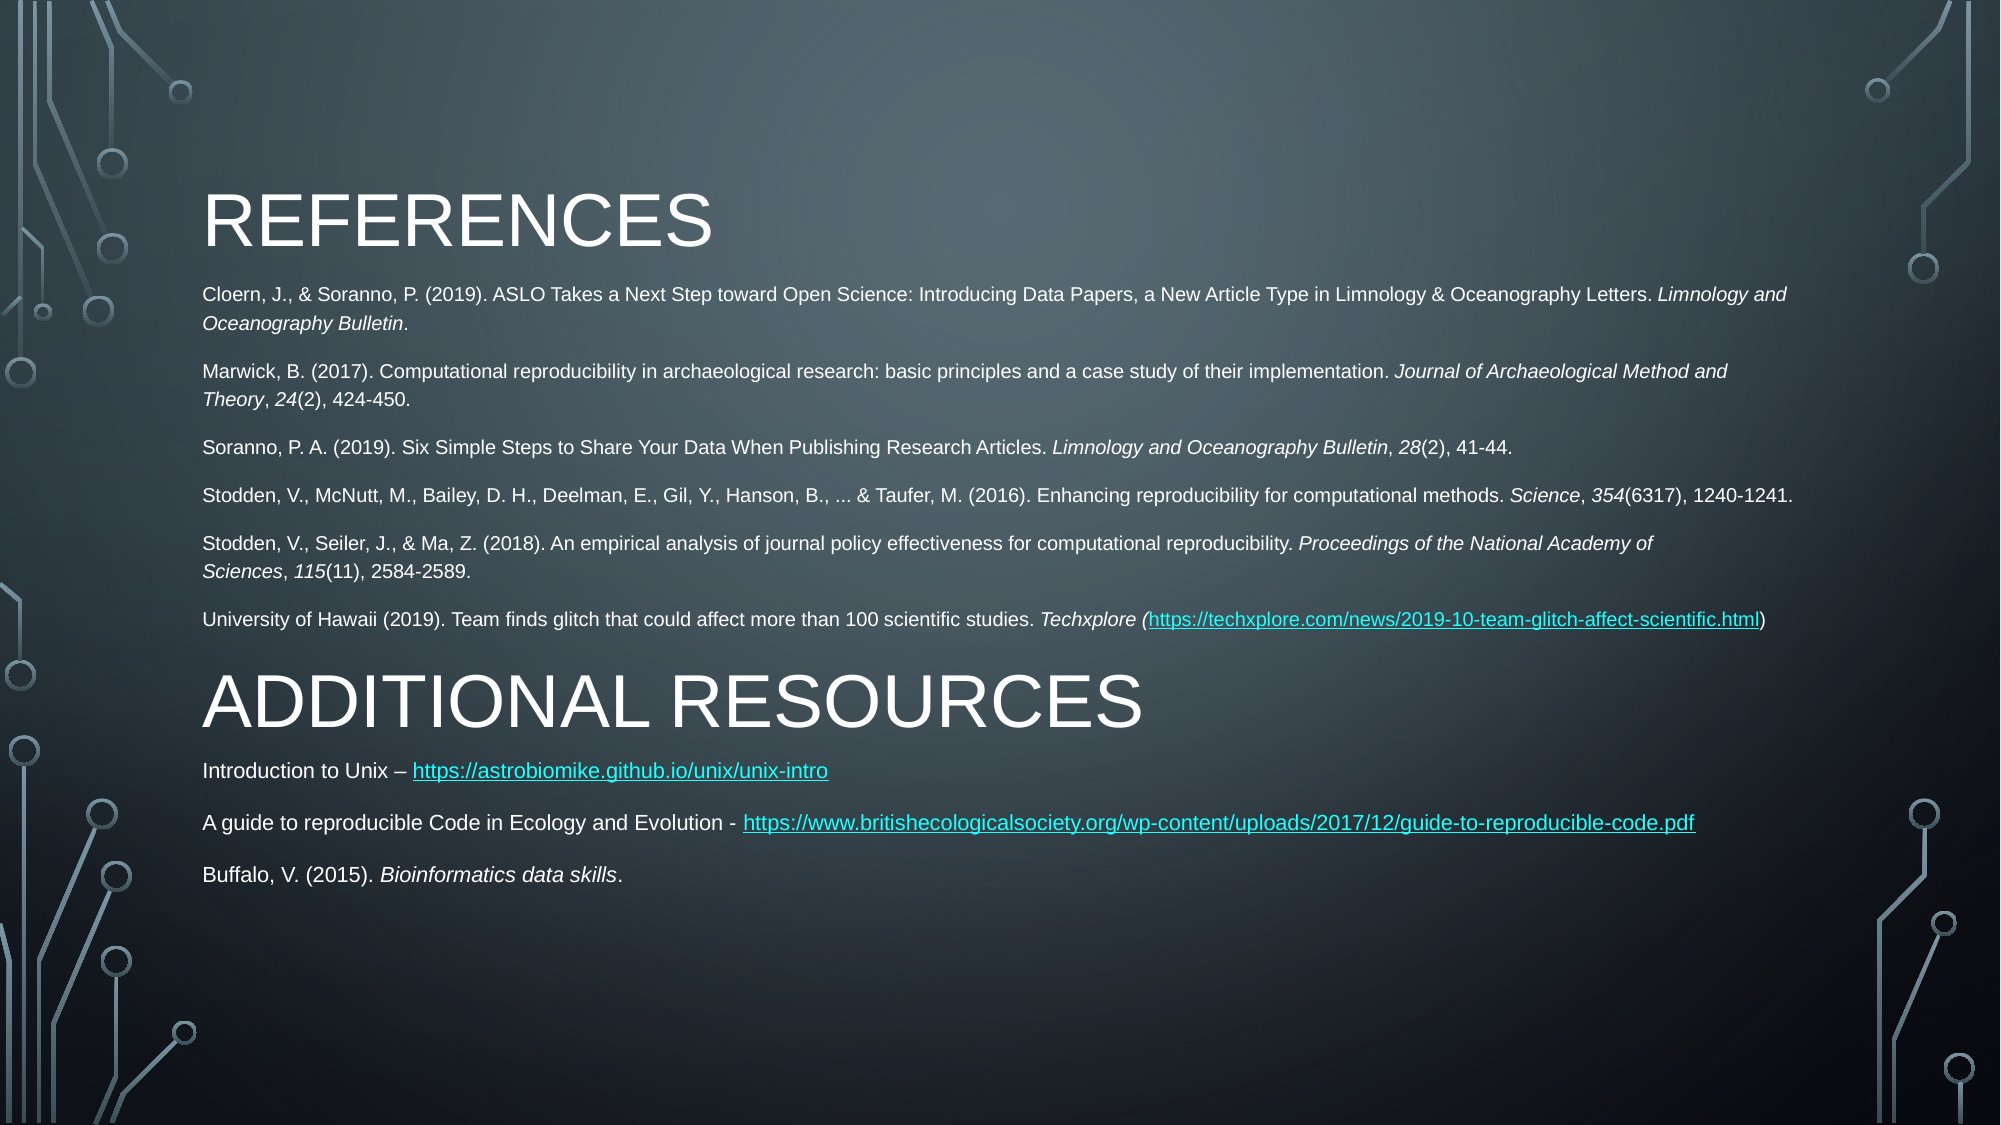

# References
Cloern, J., & Soranno, P. (2019). ASLO Takes a Next Step toward Open Science: Introducing Data Papers, a New Article Type in Limnology & Oceanography Letters. Limnology and Oceanography Bulletin.
Marwick, B. (2017). Computational reproducibility in archaeological research: basic principles and a case study of their implementation. Journal of Archaeological Method and Theory, 24(2), 424-450.
Soranno, P. A. (2019). Six Simple Steps to Share Your Data When Publishing Research Articles. Limnology and Oceanography Bulletin, 28(2), 41-44.
Stodden, V., McNutt, M., Bailey, D. H., Deelman, E., Gil, Y., Hanson, B., ... & Taufer, M. (2016). Enhancing reproducibility for computational methods. Science, 354(6317), 1240-1241.
Stodden, V., Seiler, J., & Ma, Z. (2018). An empirical analysis of journal policy effectiveness for computational reproducibility. Proceedings of the National Academy of Sciences, 115(11), 2584-2589.
University of Hawaii (2019). Team finds glitch that could affect more than 100 scientific studies. Techxplore (https://techxplore.com/news/2019-10-team-glitch-affect-scientific.html)

Additional Resources

Introduction to Unix – https://astrobiomike.github.io/unix/unix-intro
A guide to reproducible Code in Ecology and Evolution - https://www.britishecologicalsociety.org/wp-content/uploads/2017/12/guide-to-reproducible-code.pdf
Buffalo, V. (2015). Bioinformatics data skills.